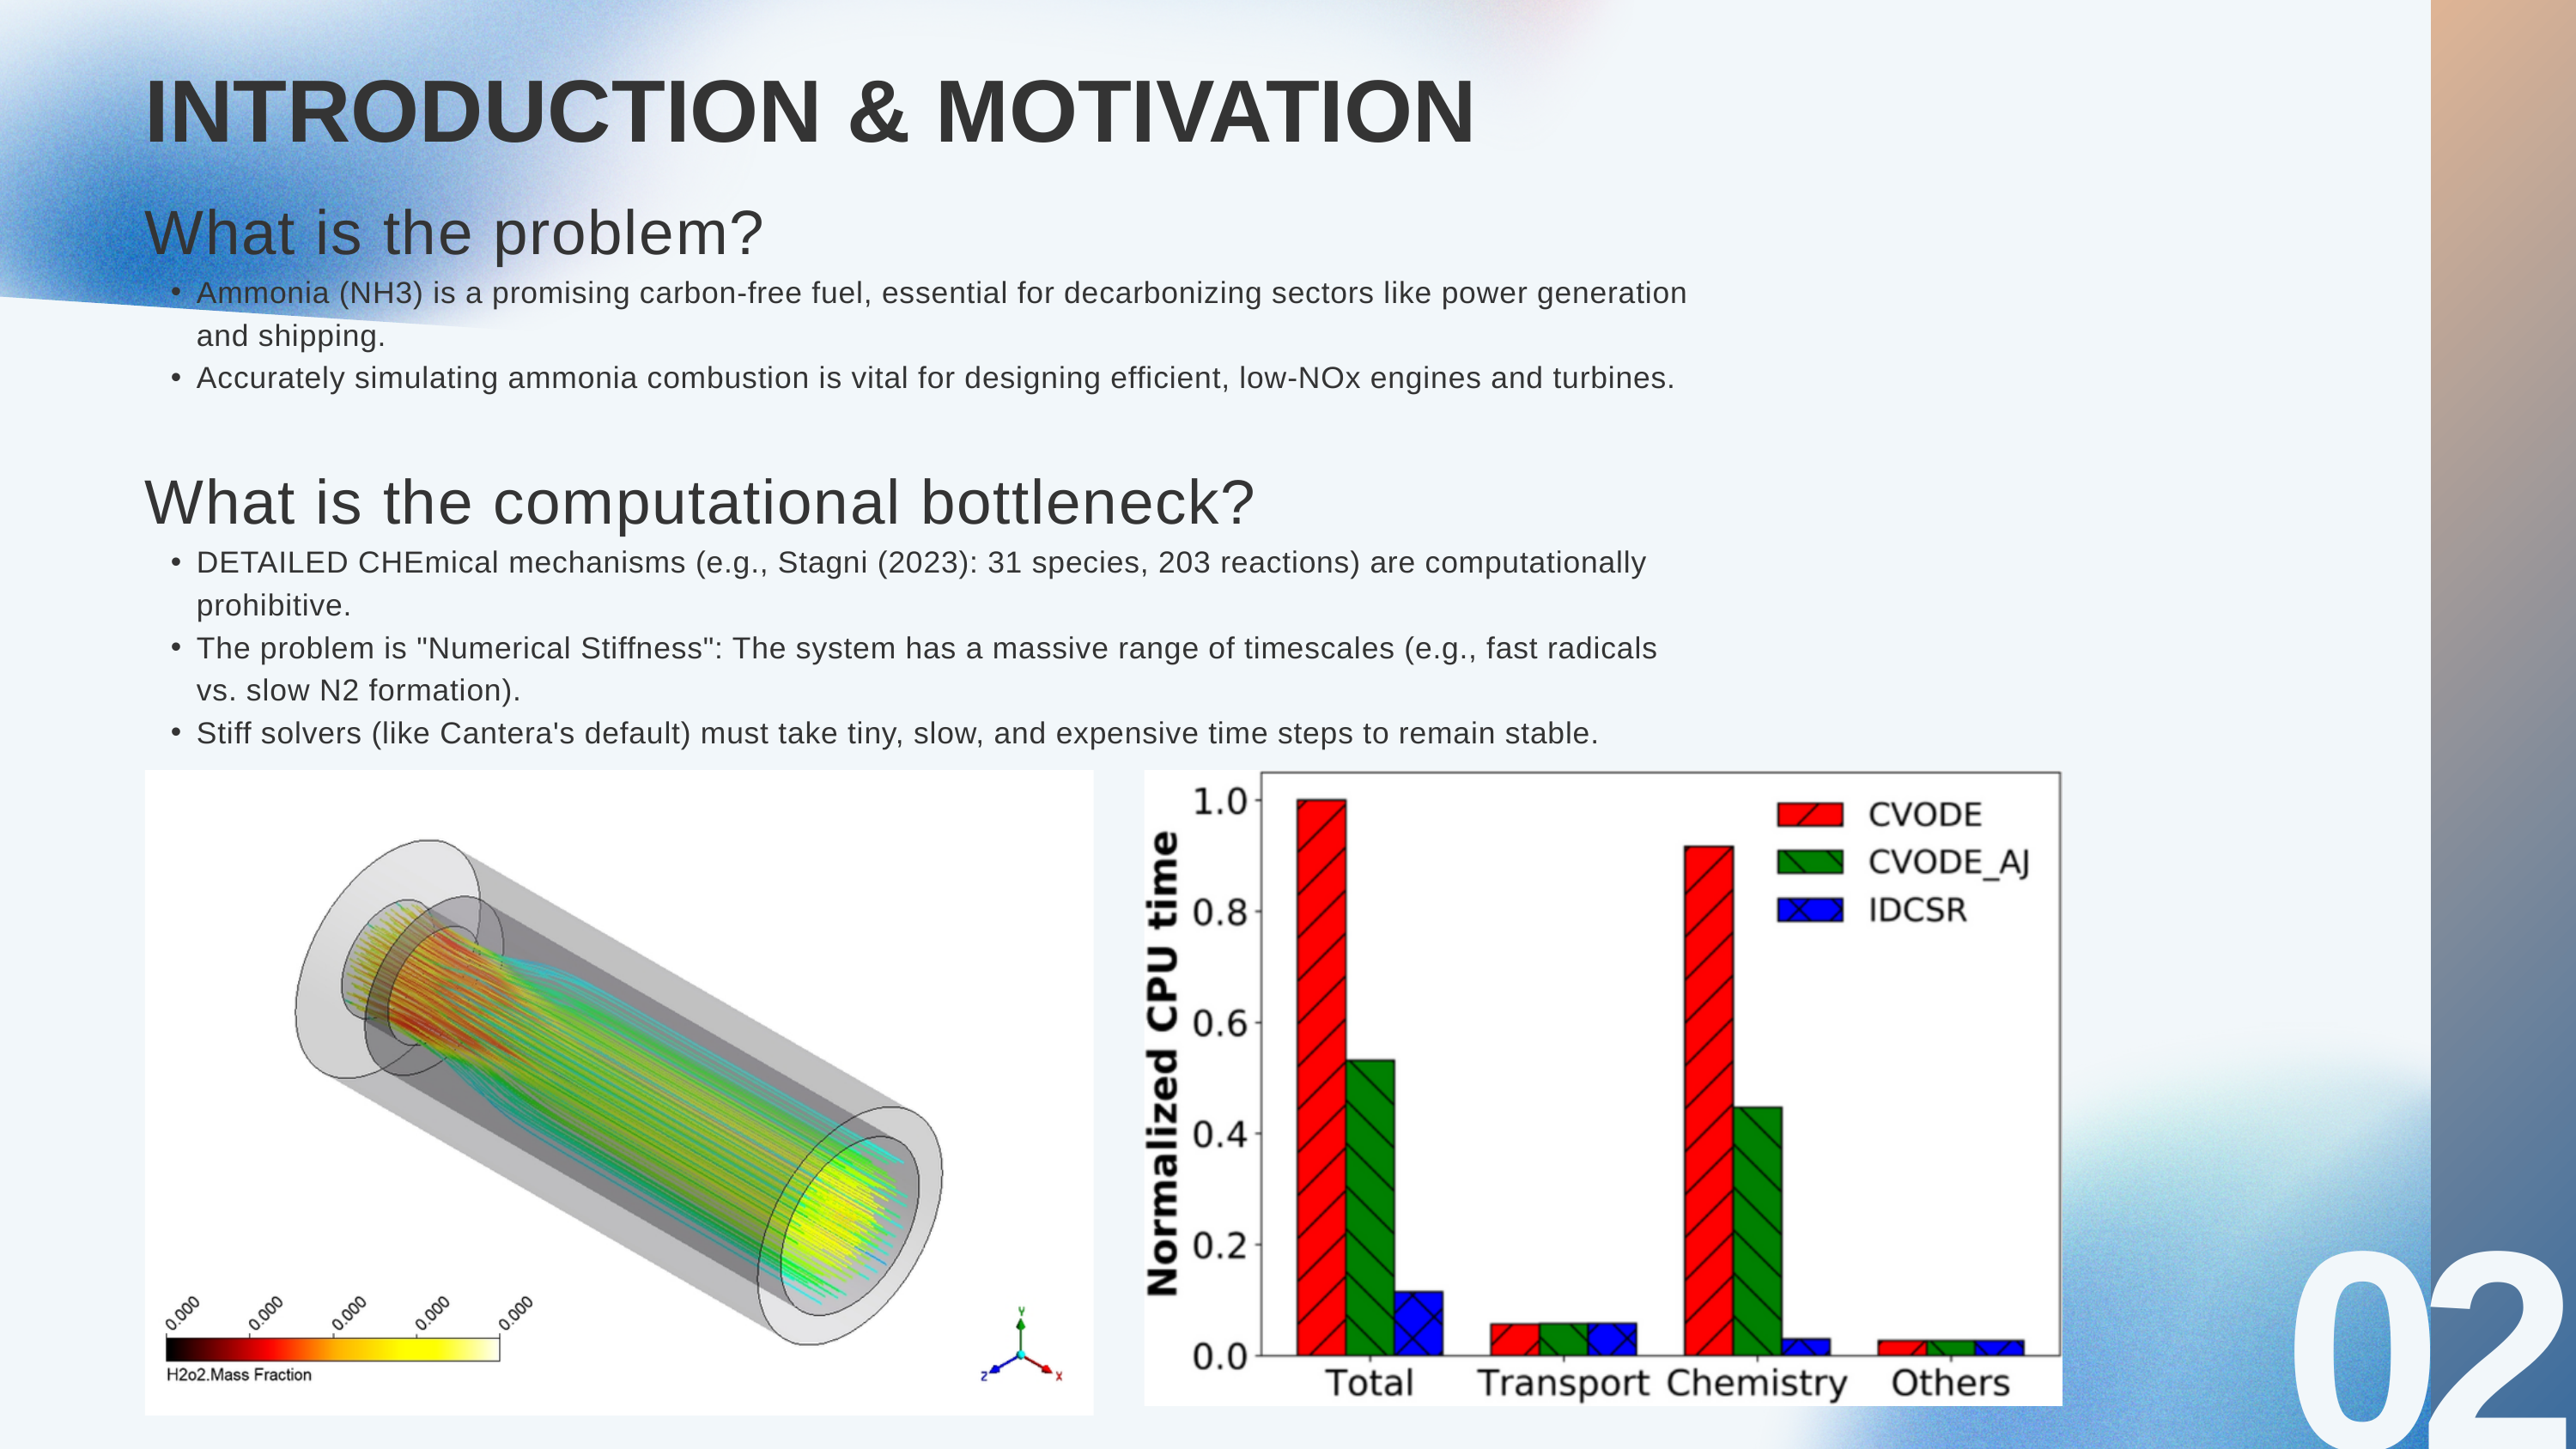

INTRODUCTION & MOTIVATION
What is the problem?
Ammonia (NH3) is a promising carbon-free fuel, essential for decarbonizing sectors like power generation and shipping.
Accurately simulating ammonia combustion is vital for designing efficient, low-NOx engines and turbines.

What is the computational bottleneck?
DETAILED CHEmical mechanisms (e.g., Stagni (2023): 31 species, 203 reactions) are computationally prohibitive.
The problem is "Numerical Stiffness": The system has a massive range of timescales (e.g., fast radicals vs. slow N2 formation).
Stiff solvers (like Cantera's default) must take tiny, slow, and expensive time steps to remain stable.

02